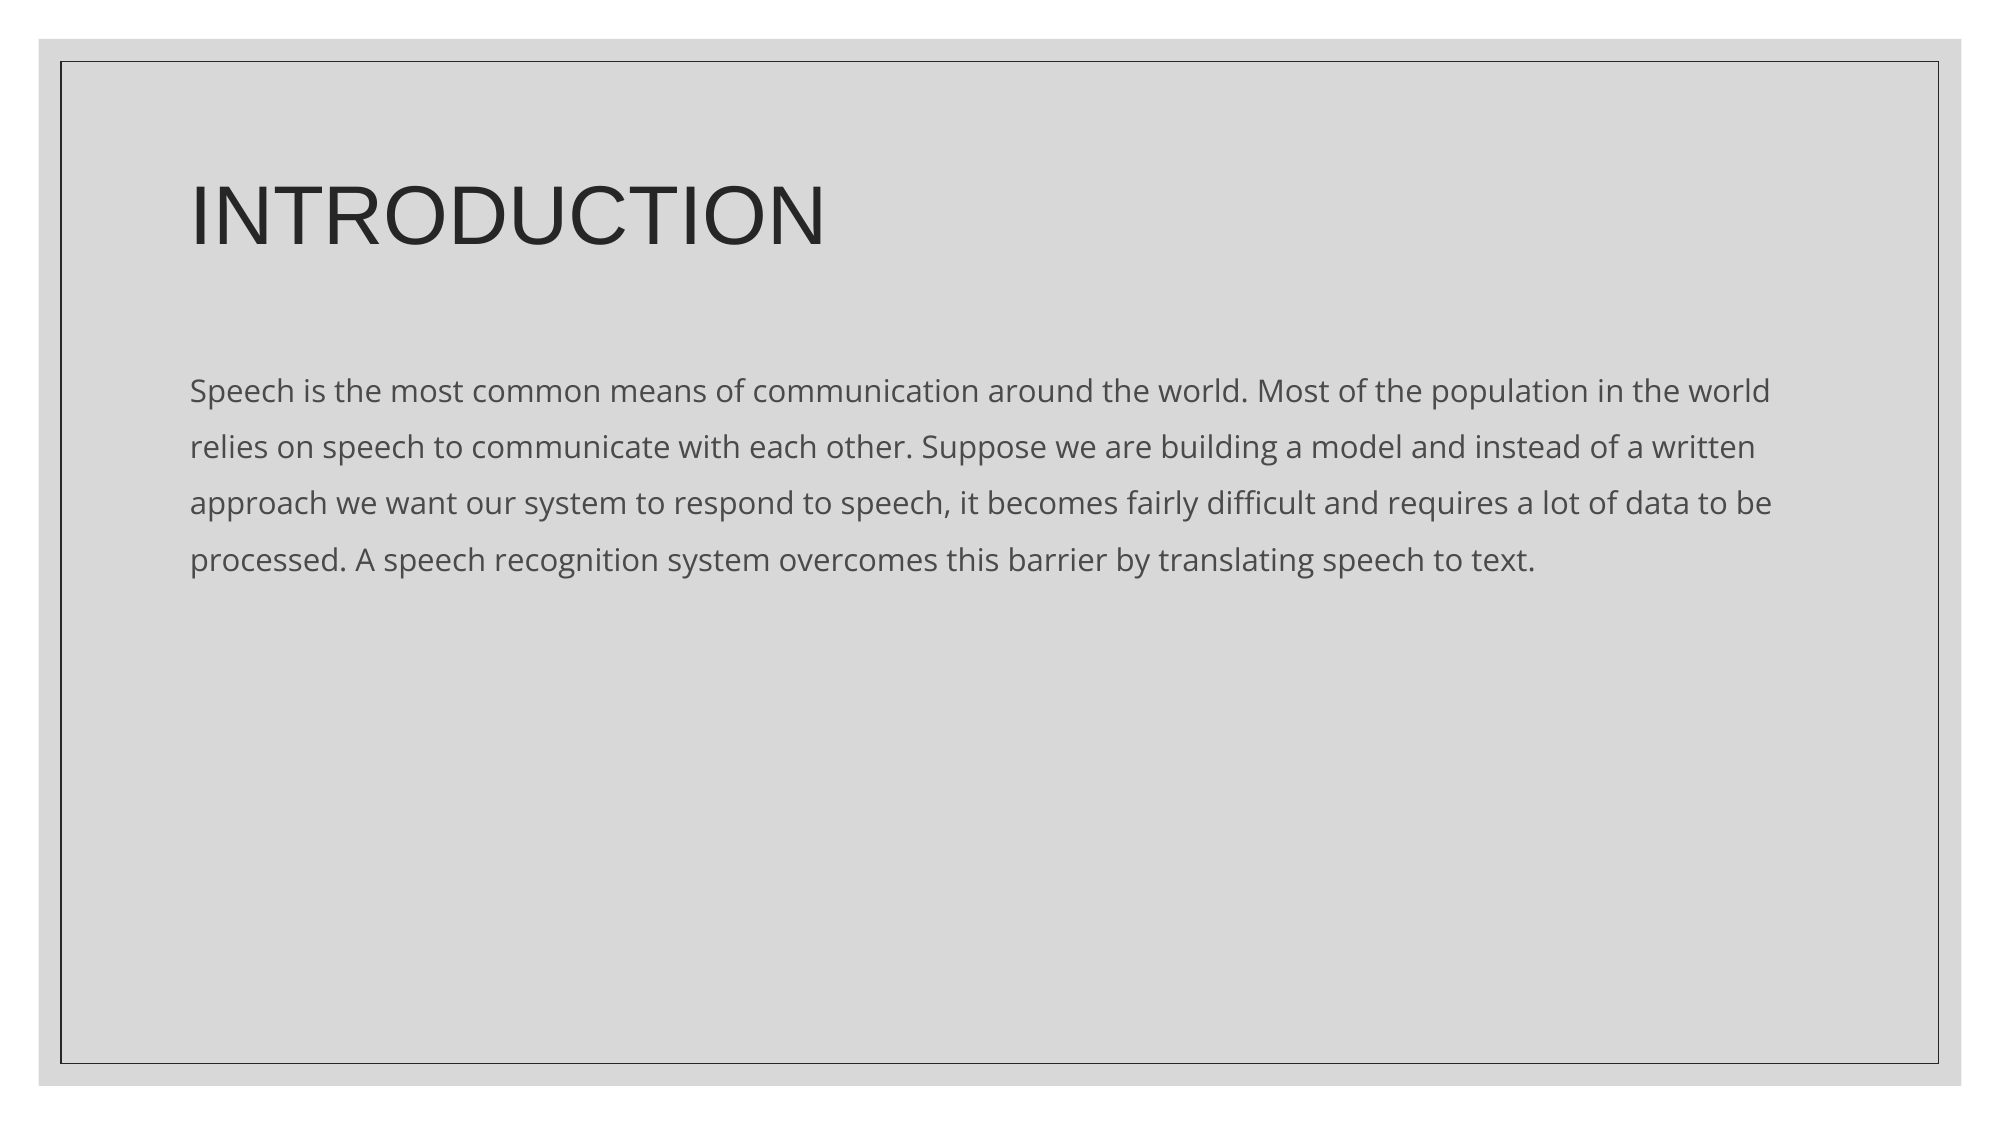

# INTRODUCTION
Speech is the most common means of communication around the world. Most of the population in the world relies on speech to communicate with each other. Suppose we are building a model and instead of a written approach we want our system to respond to speech, it becomes fairly difficult and requires a lot of data to be processed. A speech recognition system overcomes this barrier by translating speech to text.